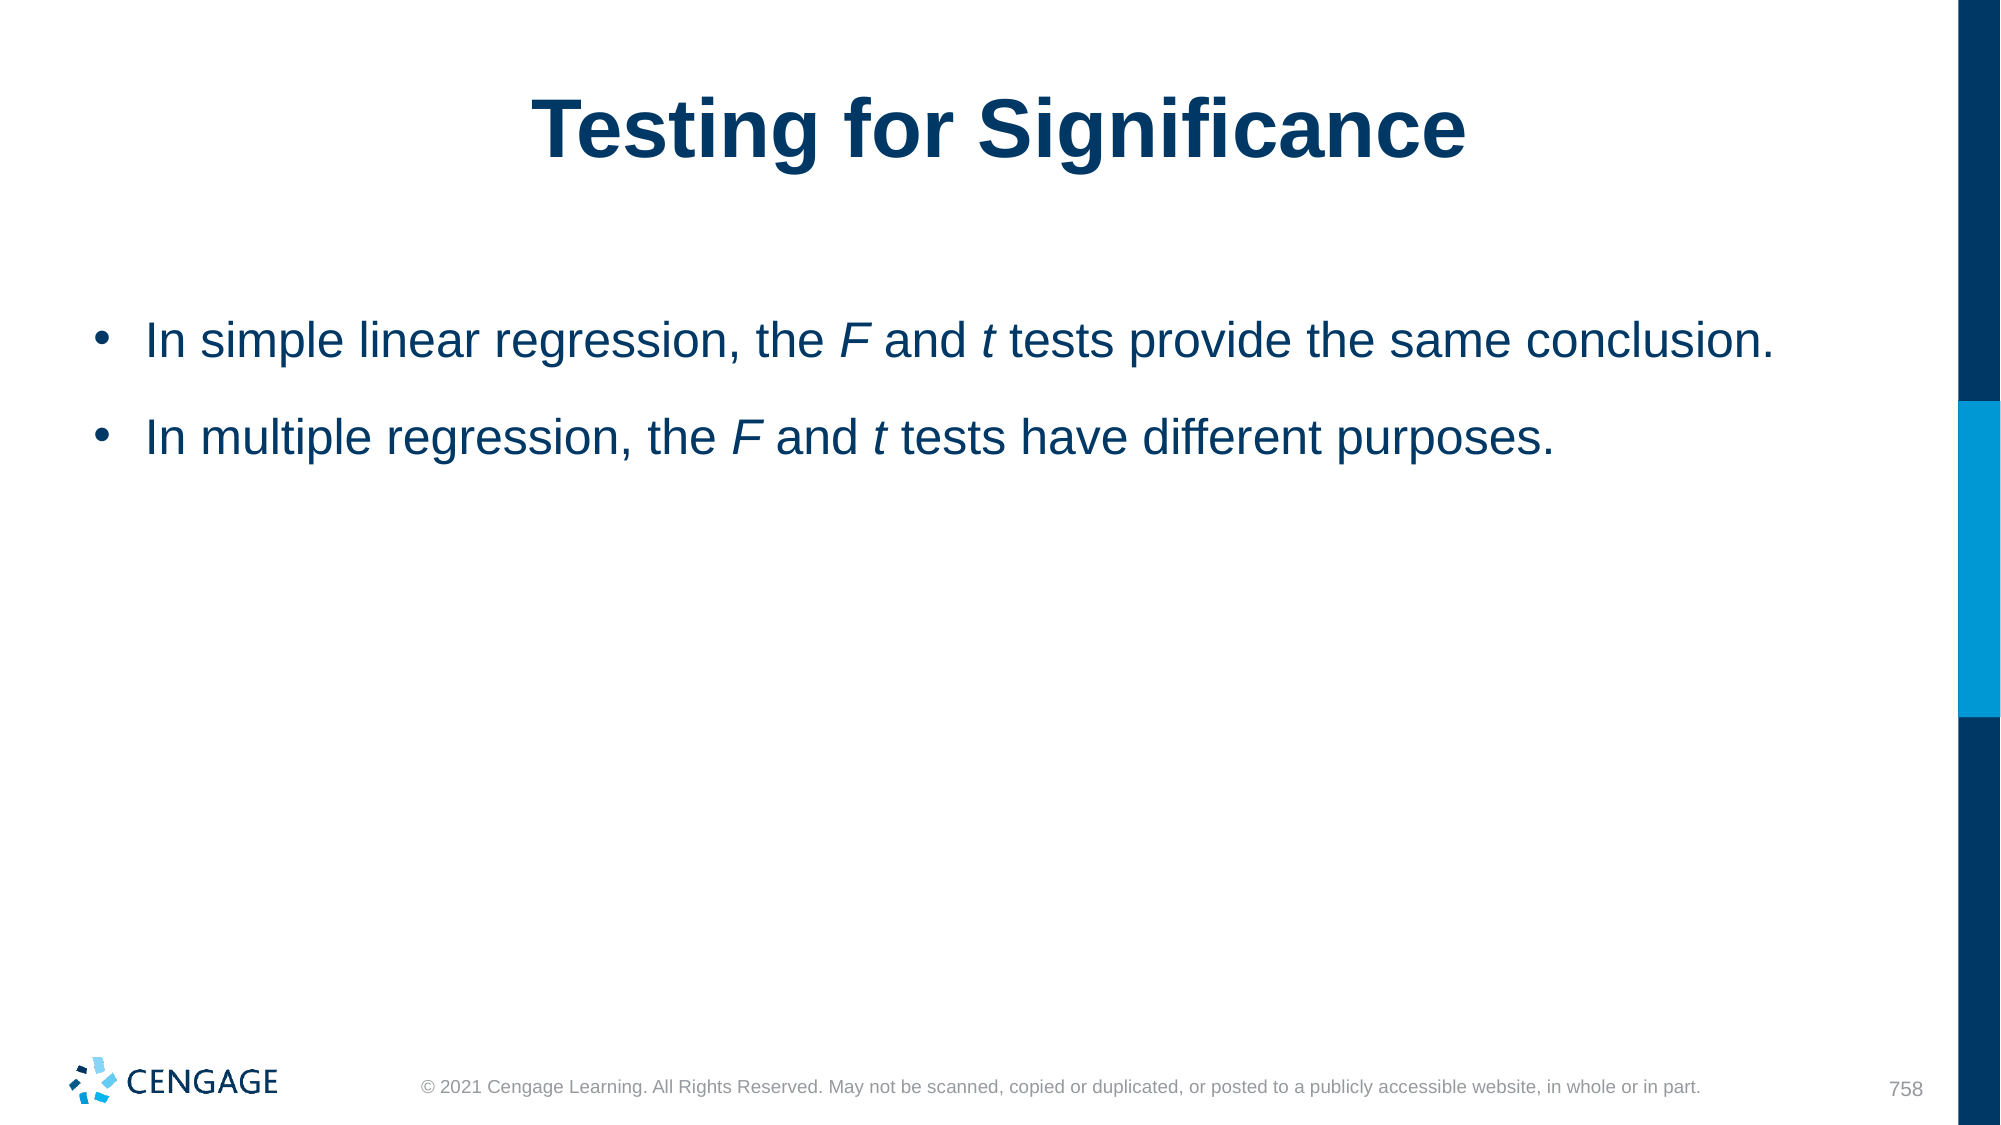

# Testing for Significance
 In simple linear regression, the F and t tests provide the same conclusion.
 In multiple regression, the F and t tests have different purposes.